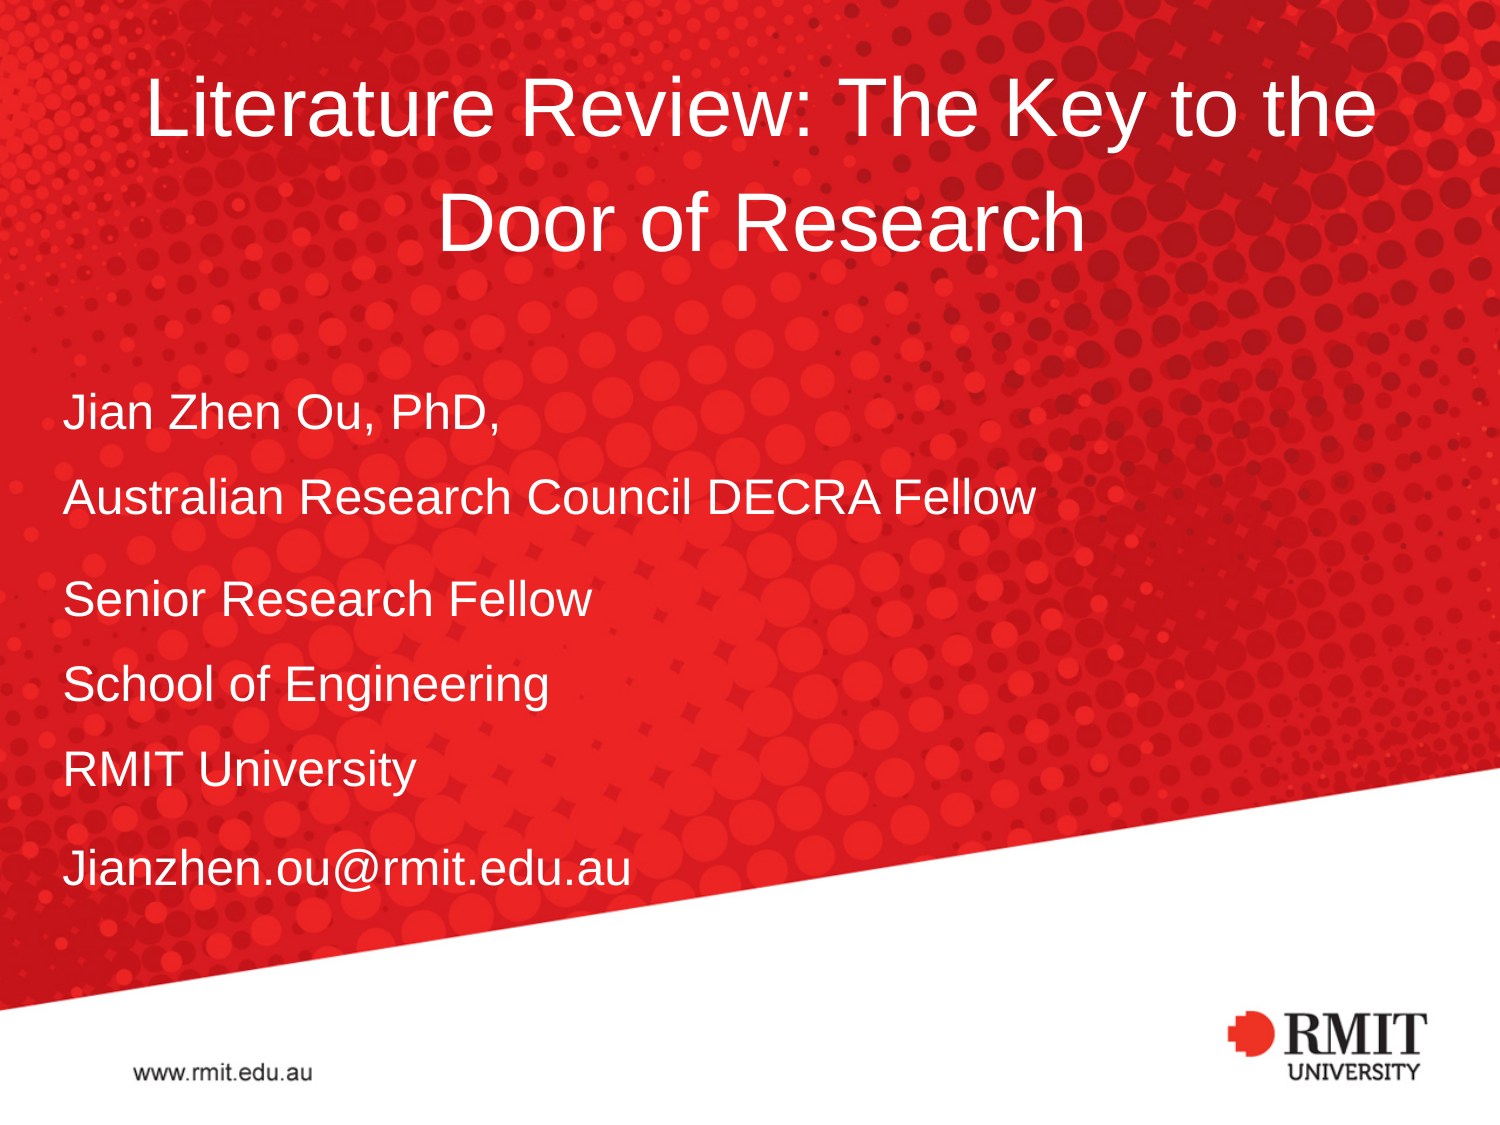

# Literature Review: The Key to the Door of Research
Jian Zhen Ou, PhD,
Australian Research Council DECRA Fellow
Senior Research Fellow
School of Engineering
RMIT University
Jianzhen.ou@rmit.edu.au